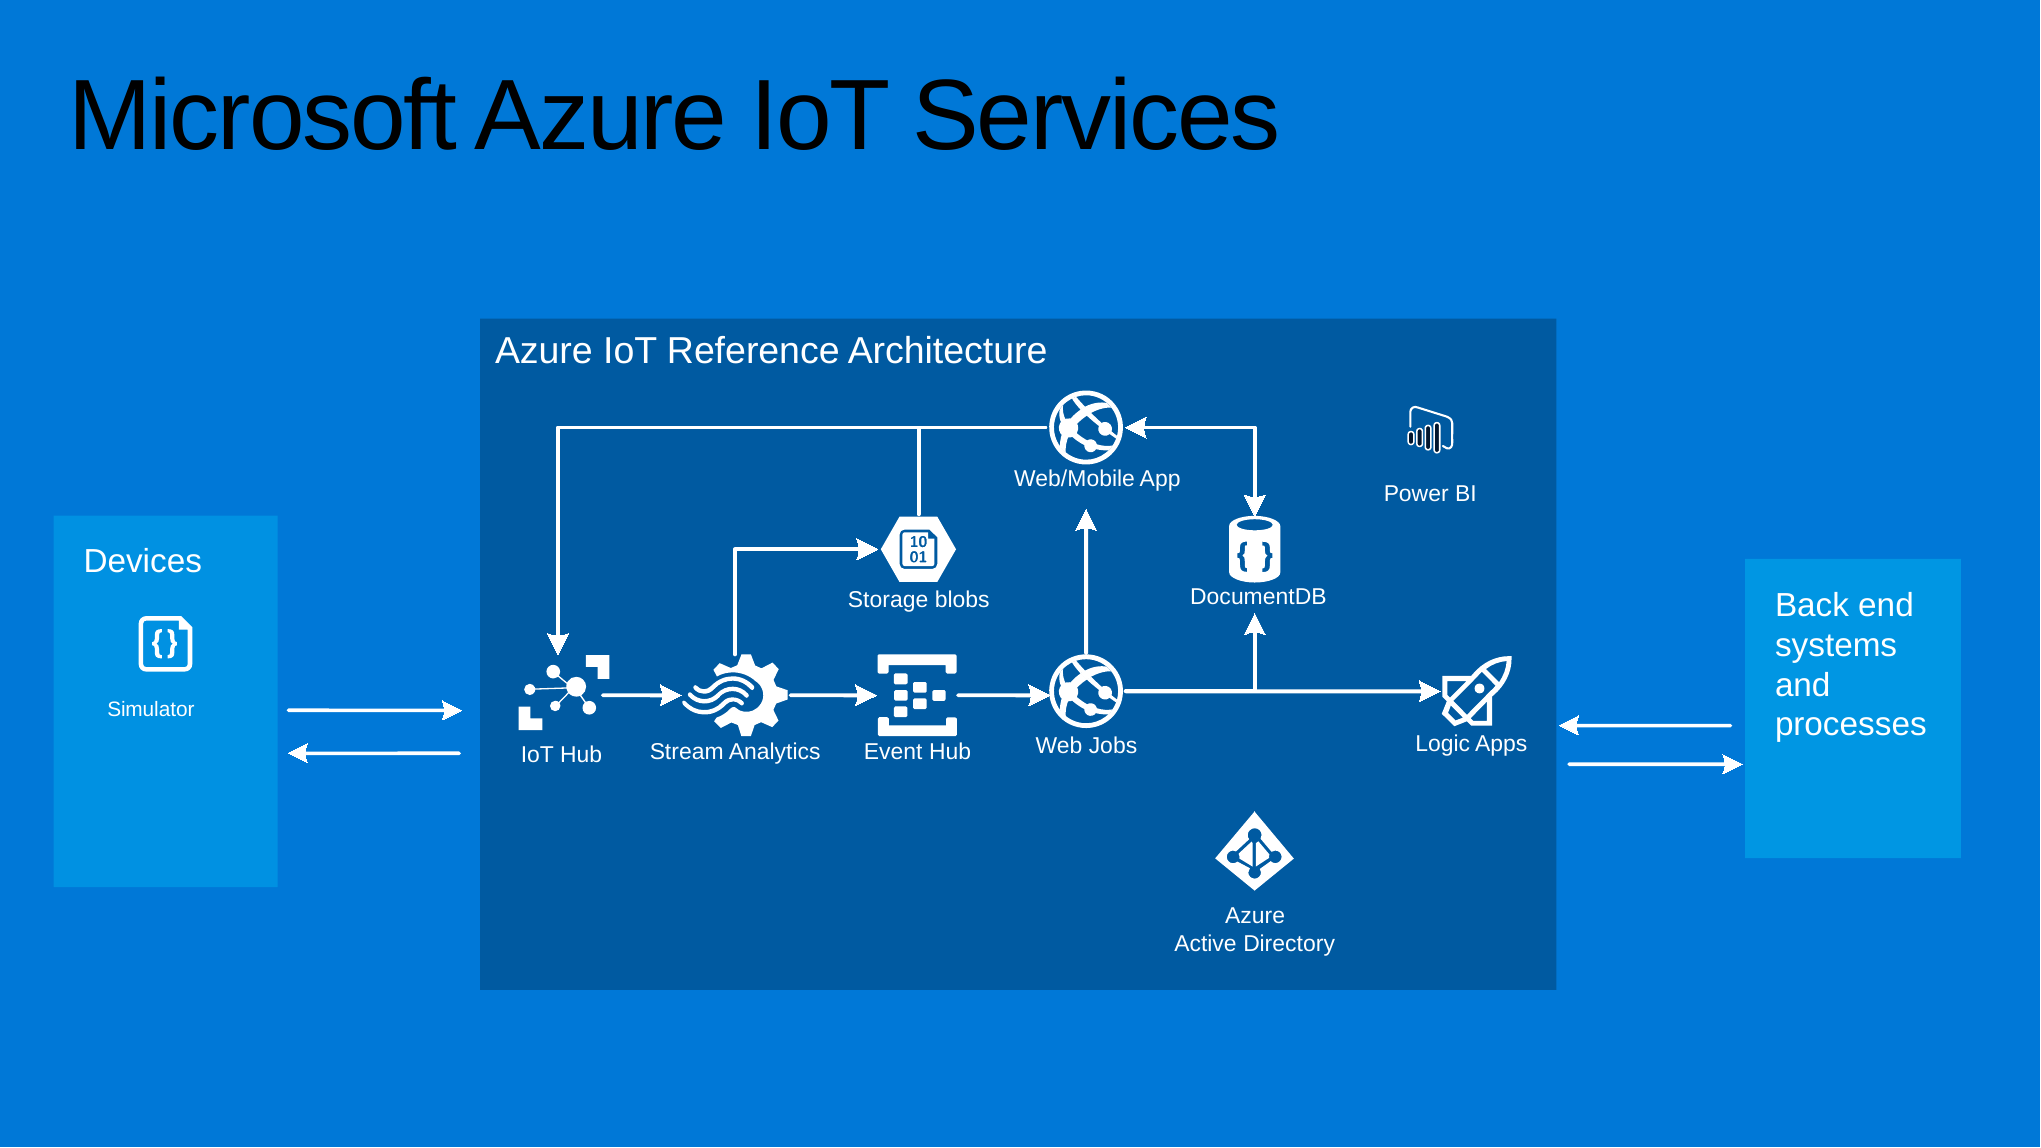

# Microsoft Azure IoT Services
Azure IoT Reference Architecture

Web/Mobile App
Power BI

Devices

Back end systems and processes

DocumentDB
Storage blobs

Simulator

Logic Apps
Web Jobs
Event Hub
Stream Analytics
IoT Hub

Azure
Active Directory